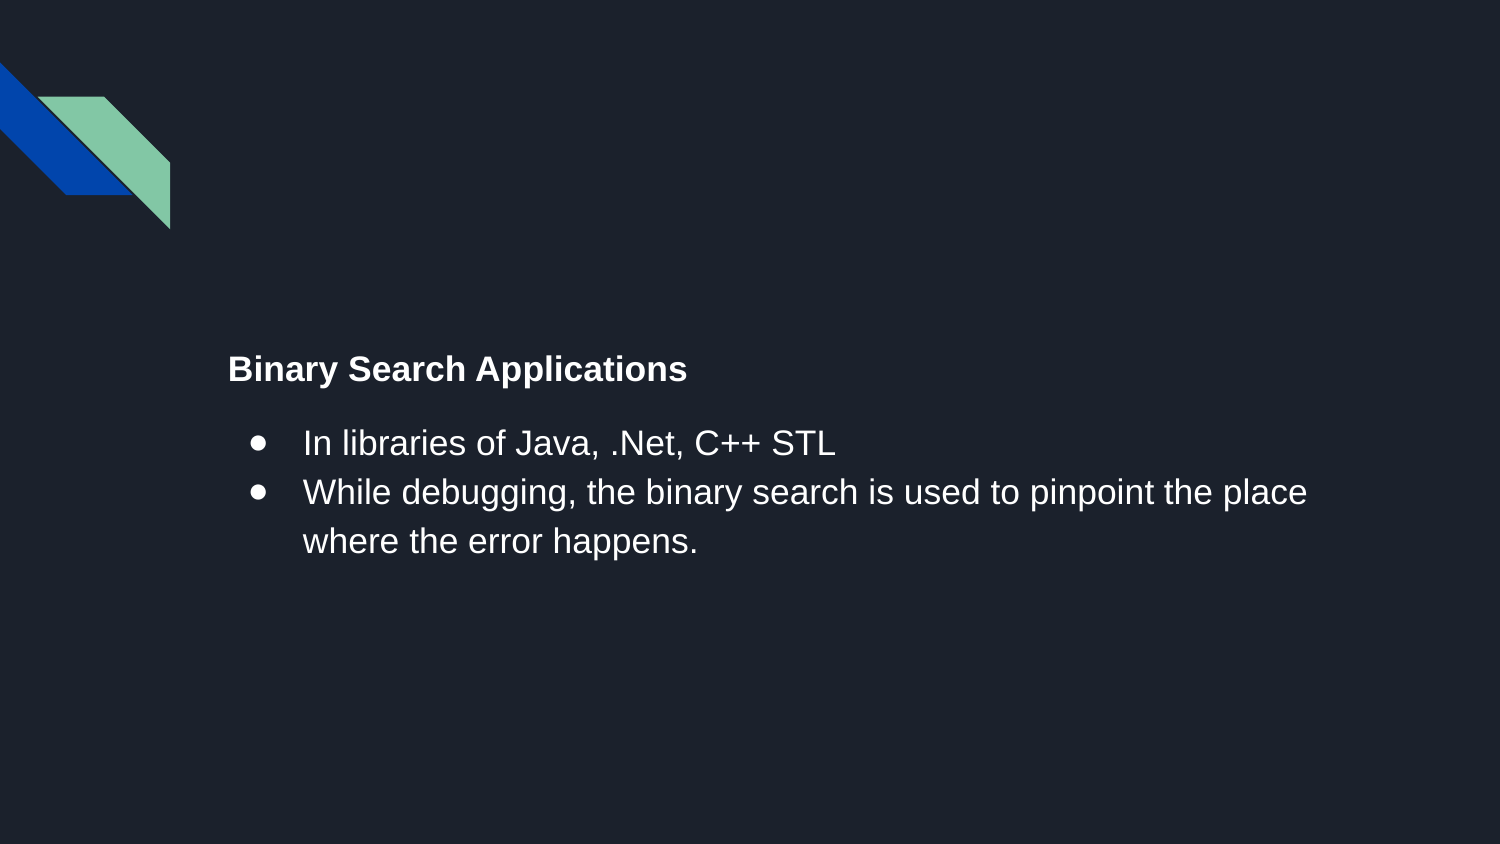

#

Binary Search Applications
In libraries of Java, .Net, C++ STL
While debugging, the binary search is used to pinpoint the place where the error happens.